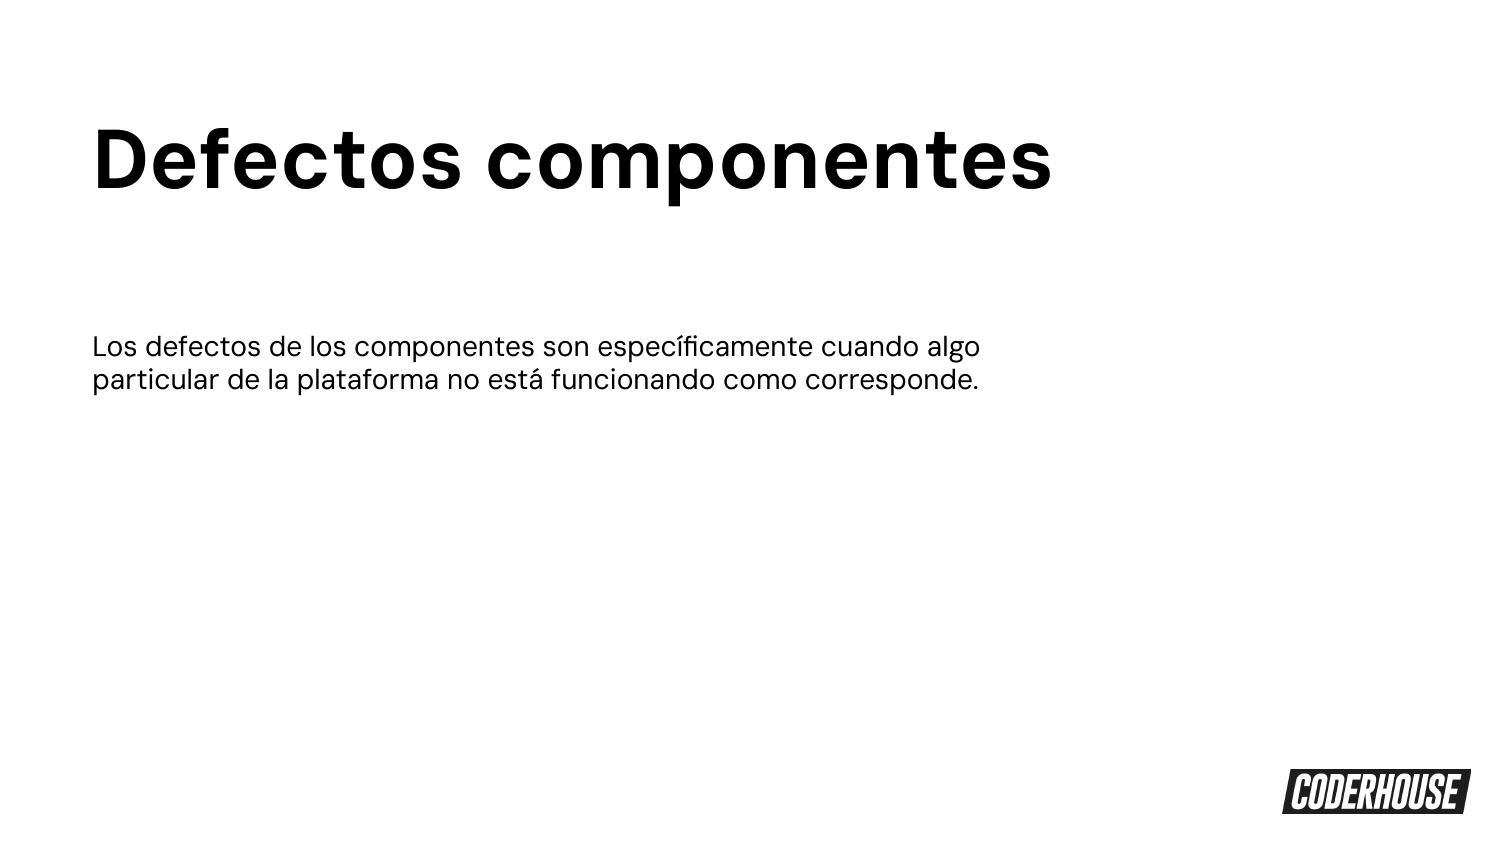

Defectos componentes
Los defectos de los componentes son específicamente cuando algo particular de la plataforma no está funcionando como corresponde.